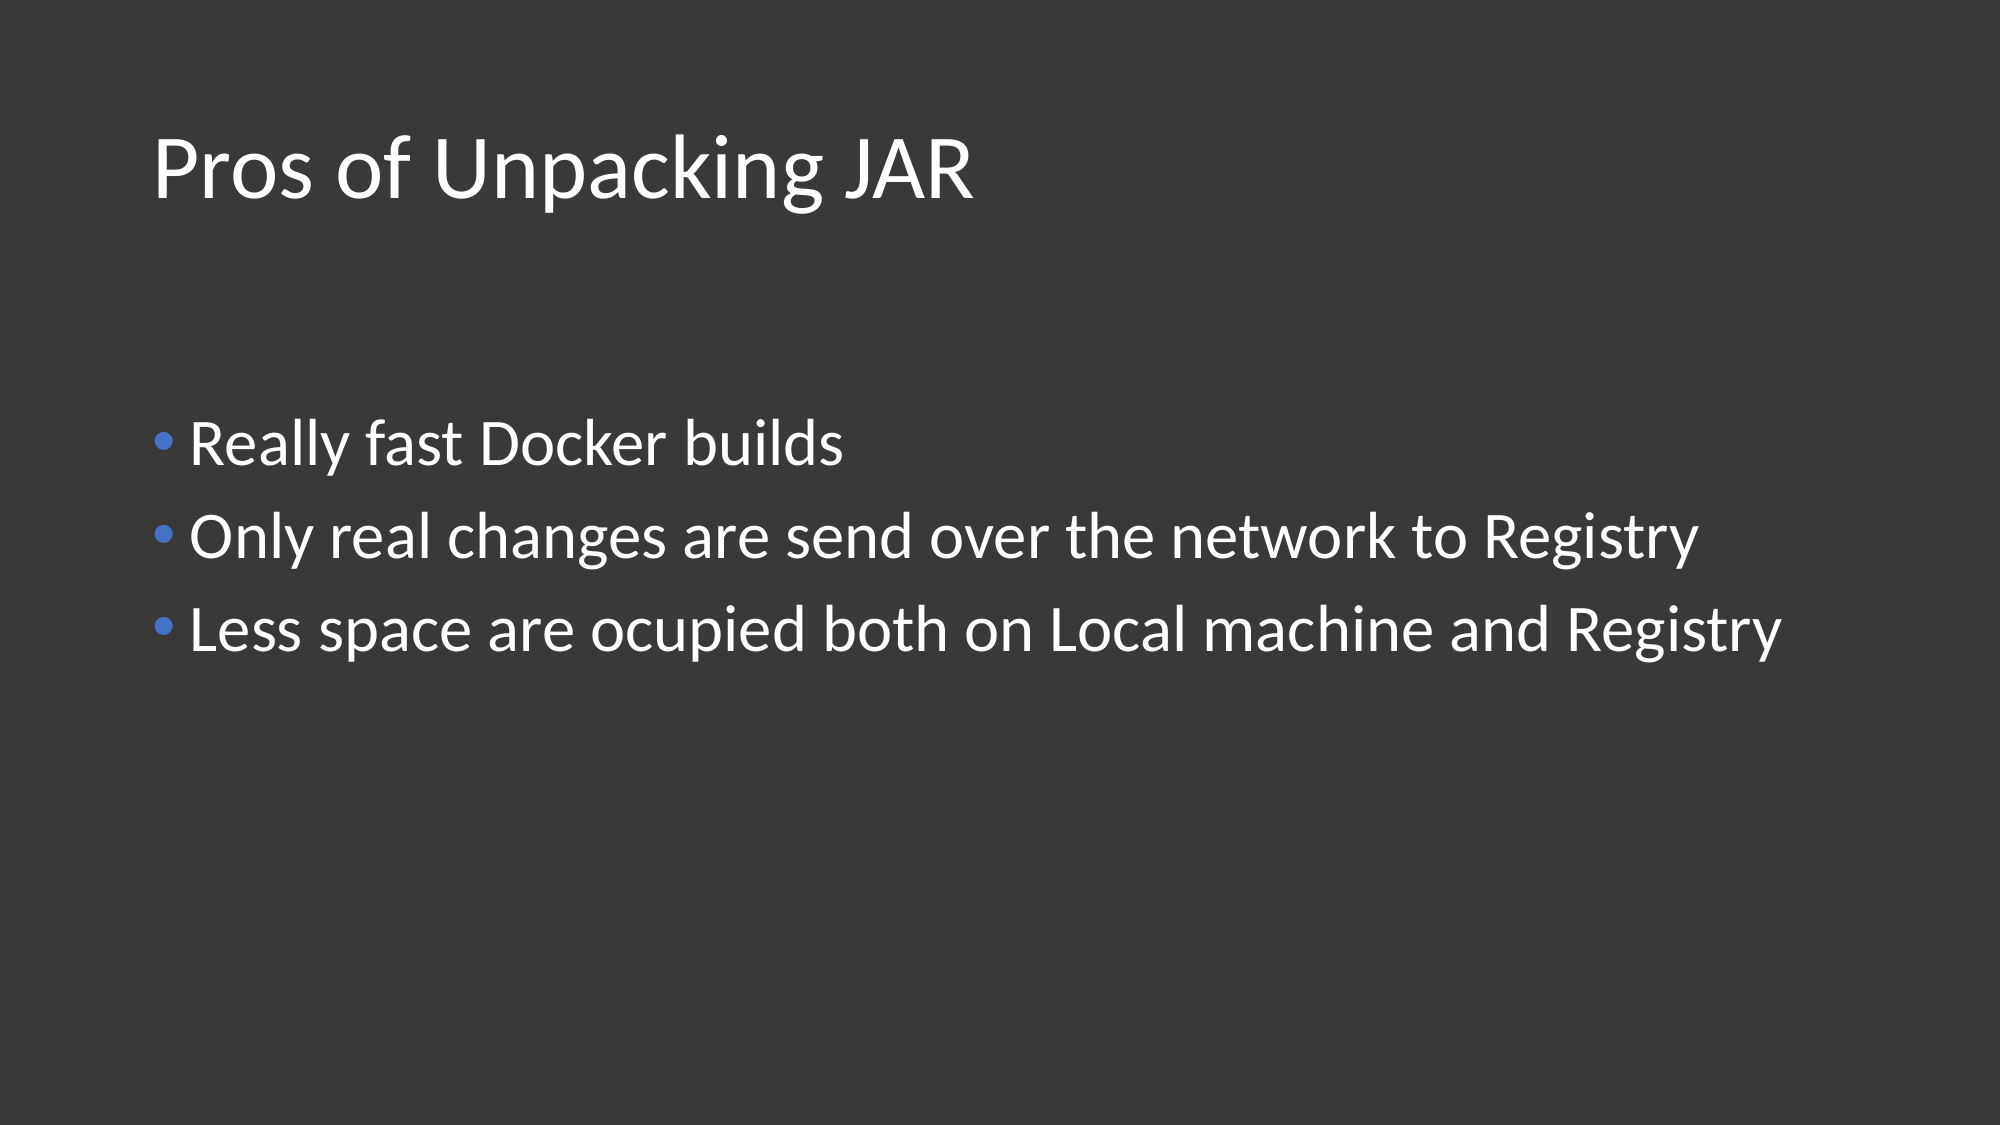

# Pros of Unpacking JAR

Really fast Docker builds
Only real changes are send over the network to Registry
Less space are ocupied both on Local machine and Registry